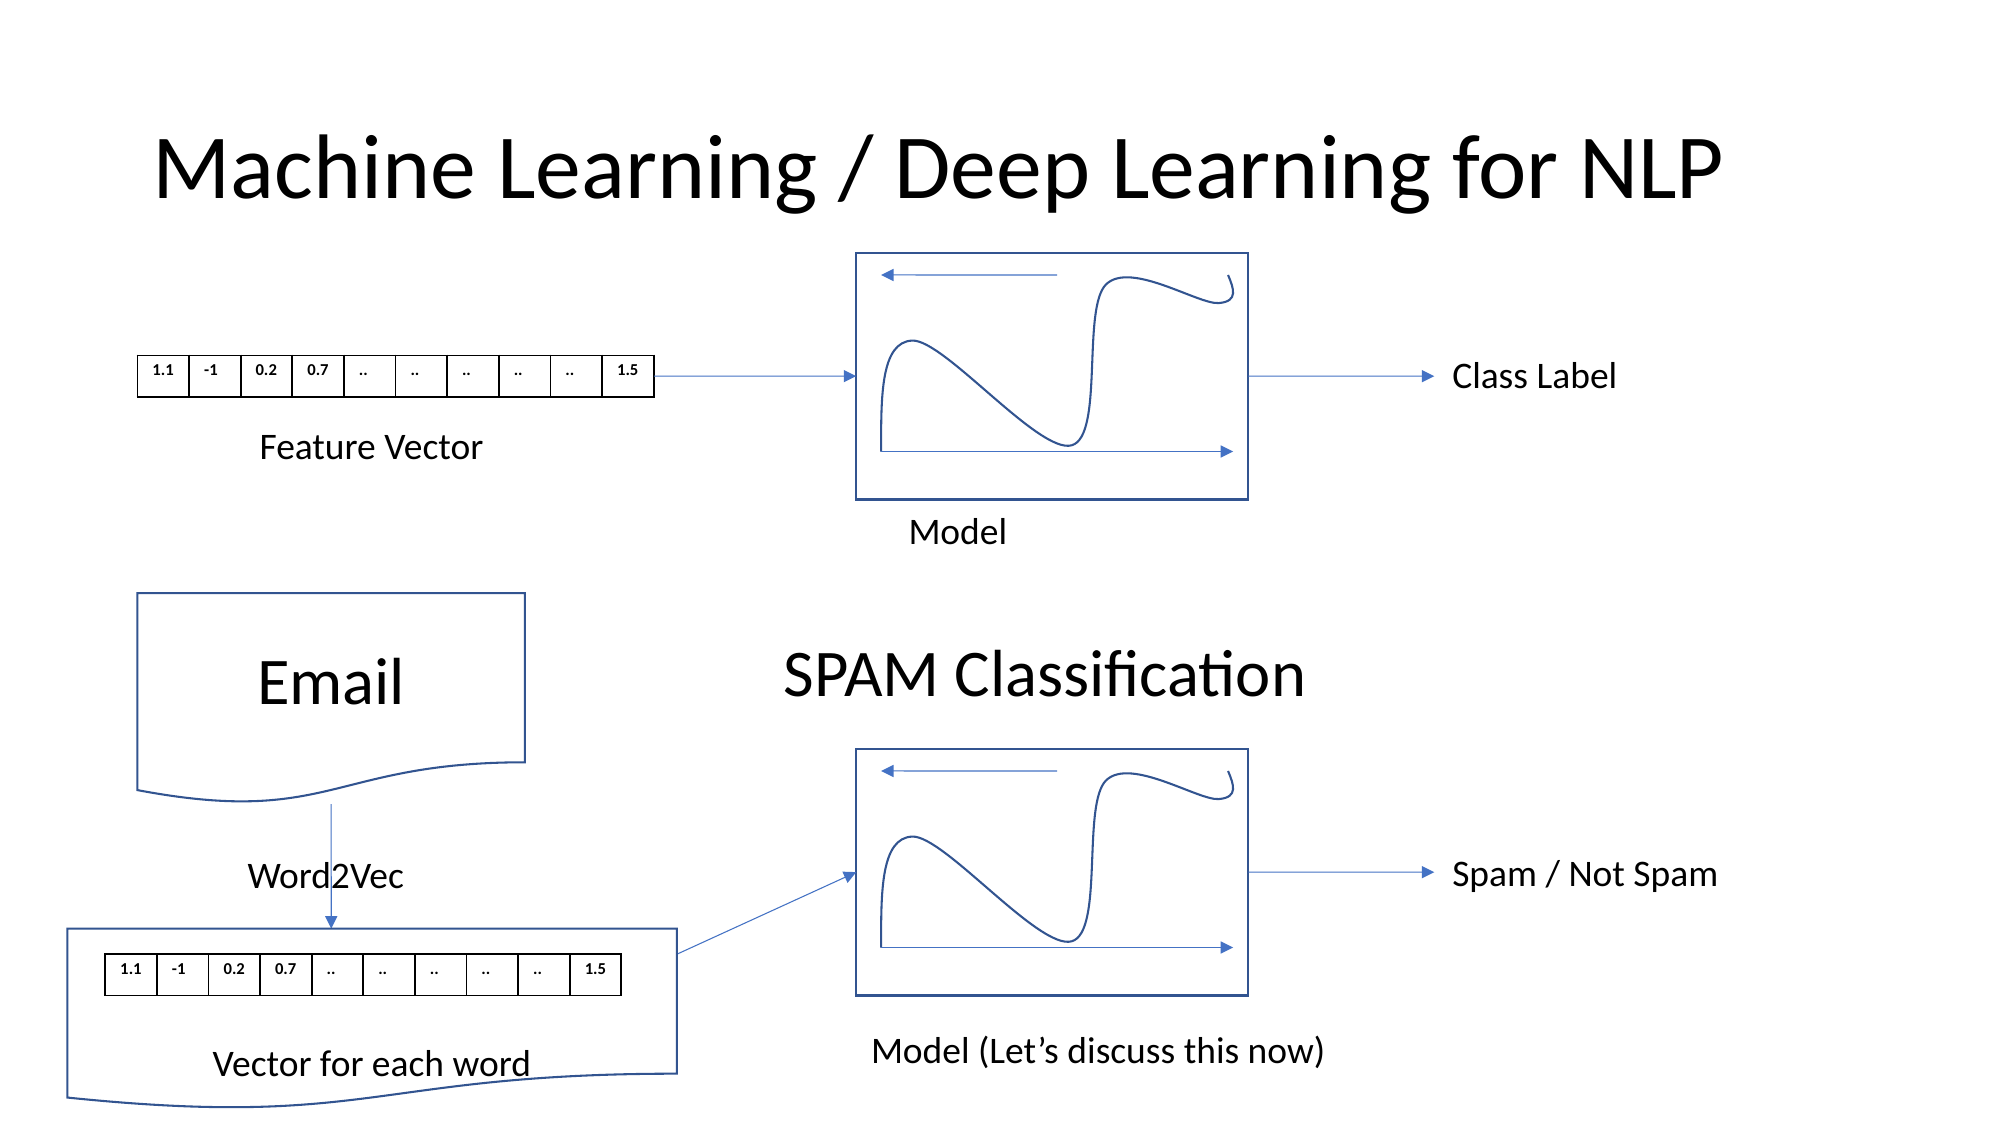

# Machine Learning / Deep Learning for NLP

Class Label
| 1.1 | -1 | 0.2 | 0.7 | .. | .. | .. | .. | .. | 1.5 |
| --- | --- | --- | --- | --- | --- | --- | --- | --- | --- |
Feature Vector
Model
Email
SPAM Classification

Spam / Not Spam
Word2Vec

Vector for each word
| 1.1 | -1 | 0.2 | 0.7 | .. | .. | .. | .. | .. | 1.5 |
| --- | --- | --- | --- | --- | --- | --- | --- | --- | --- |
Model (Let’s discuss this now)